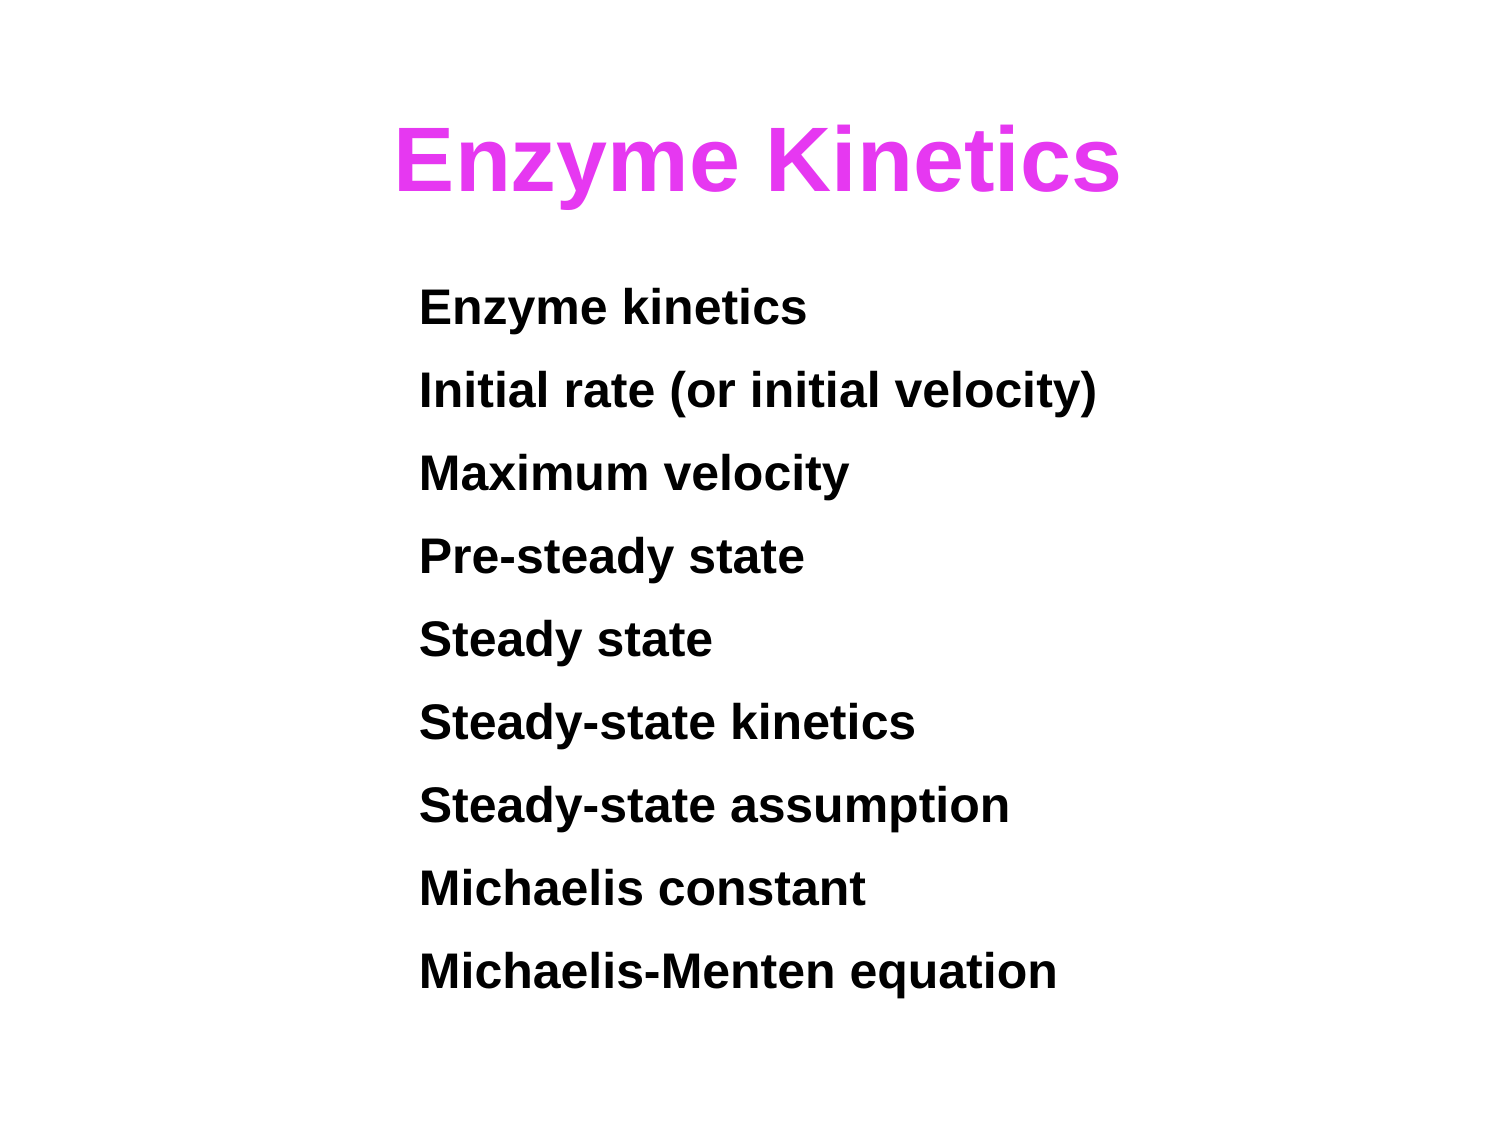

Enzyme Kinetics
Enzyme kinetics
Initial rate (or initial velocity)
Maximum velocity
Pre-steady state
Steady state
Steady-state kinetics
Steady-state assumption
Michaelis constant
Michaelis-Menten equation